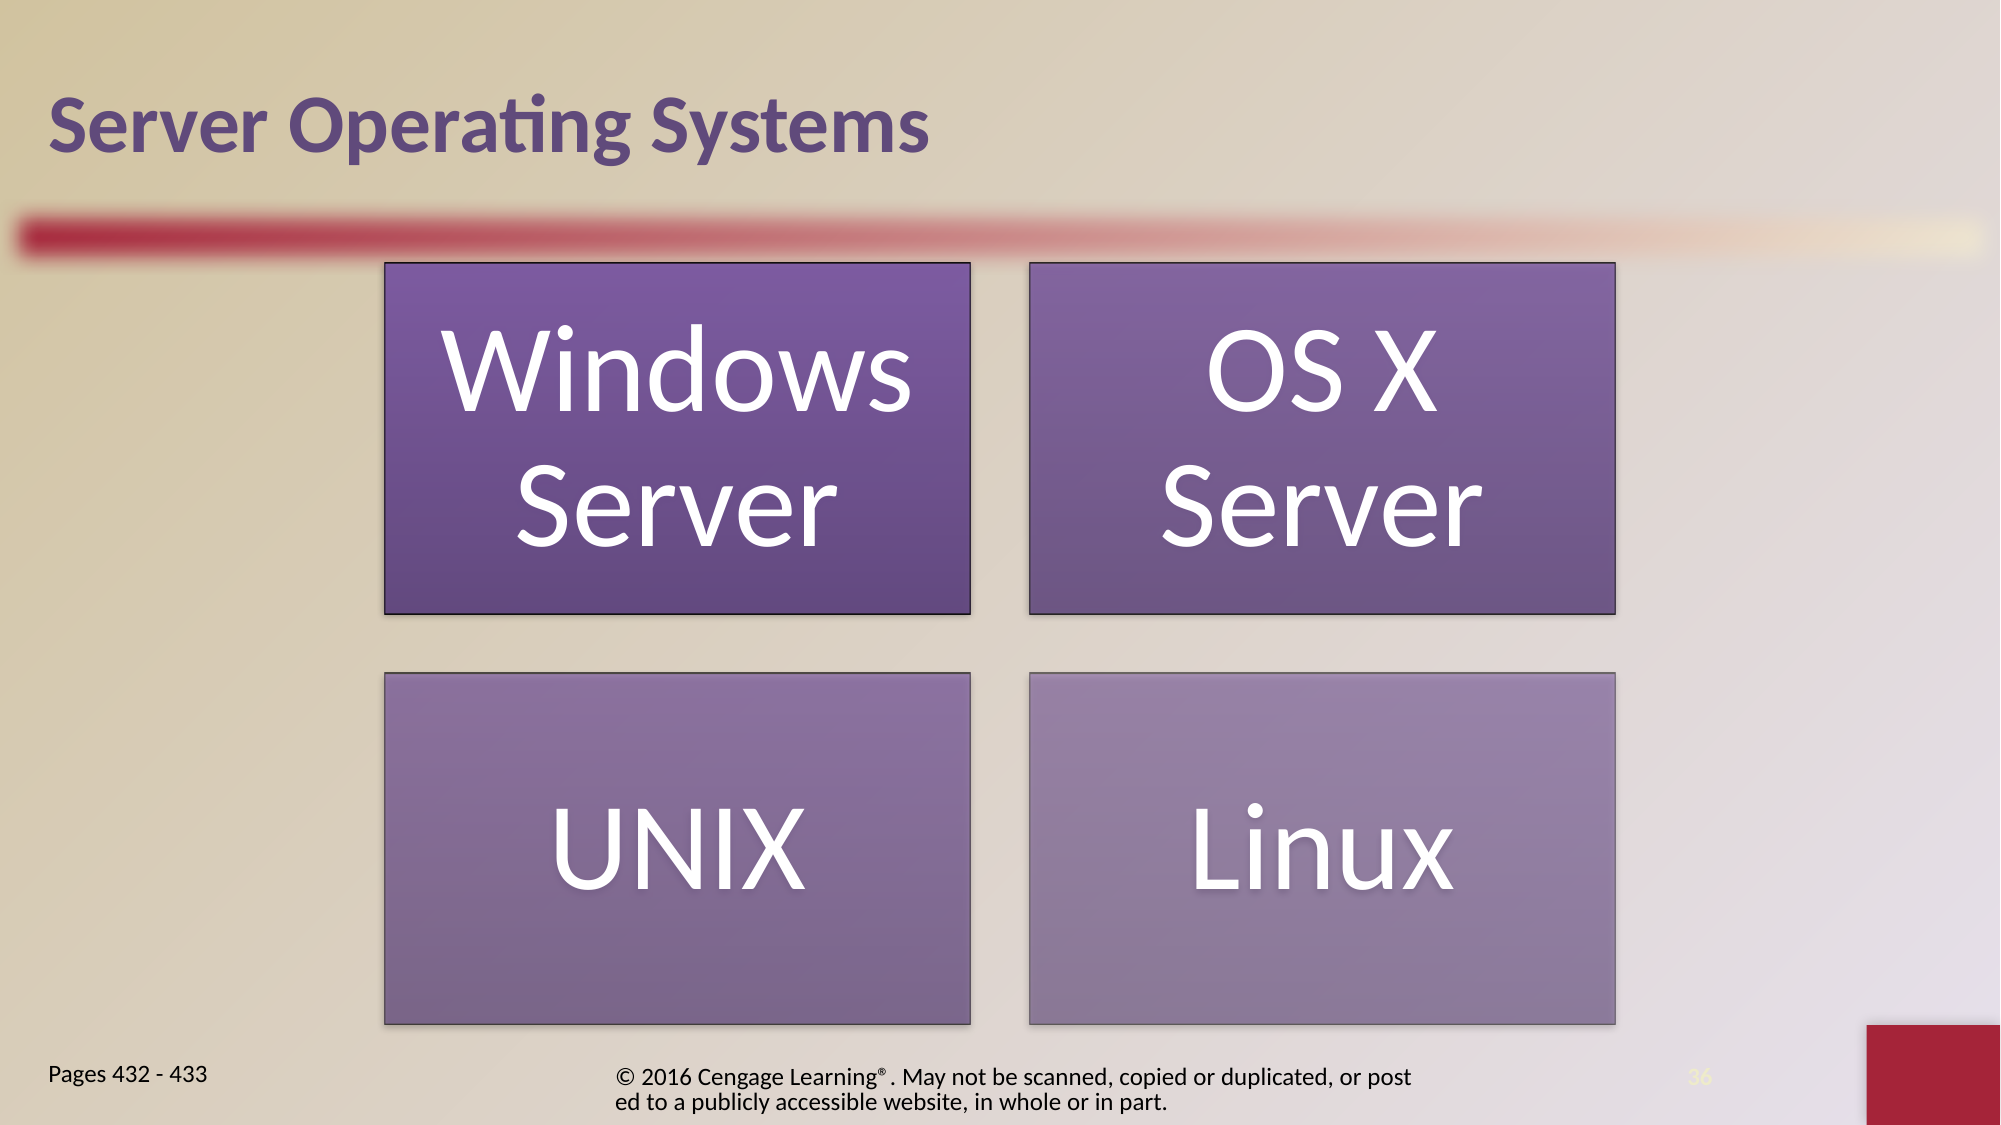

# Server Operating Systems
Windows Server
OS X Server
UNIX
Linux
36
© 2016 Cengage Learning®. May not be scanned, copied or duplicated, or posted to a publicly accessible website, in whole or in part.
Pages 432 - 433